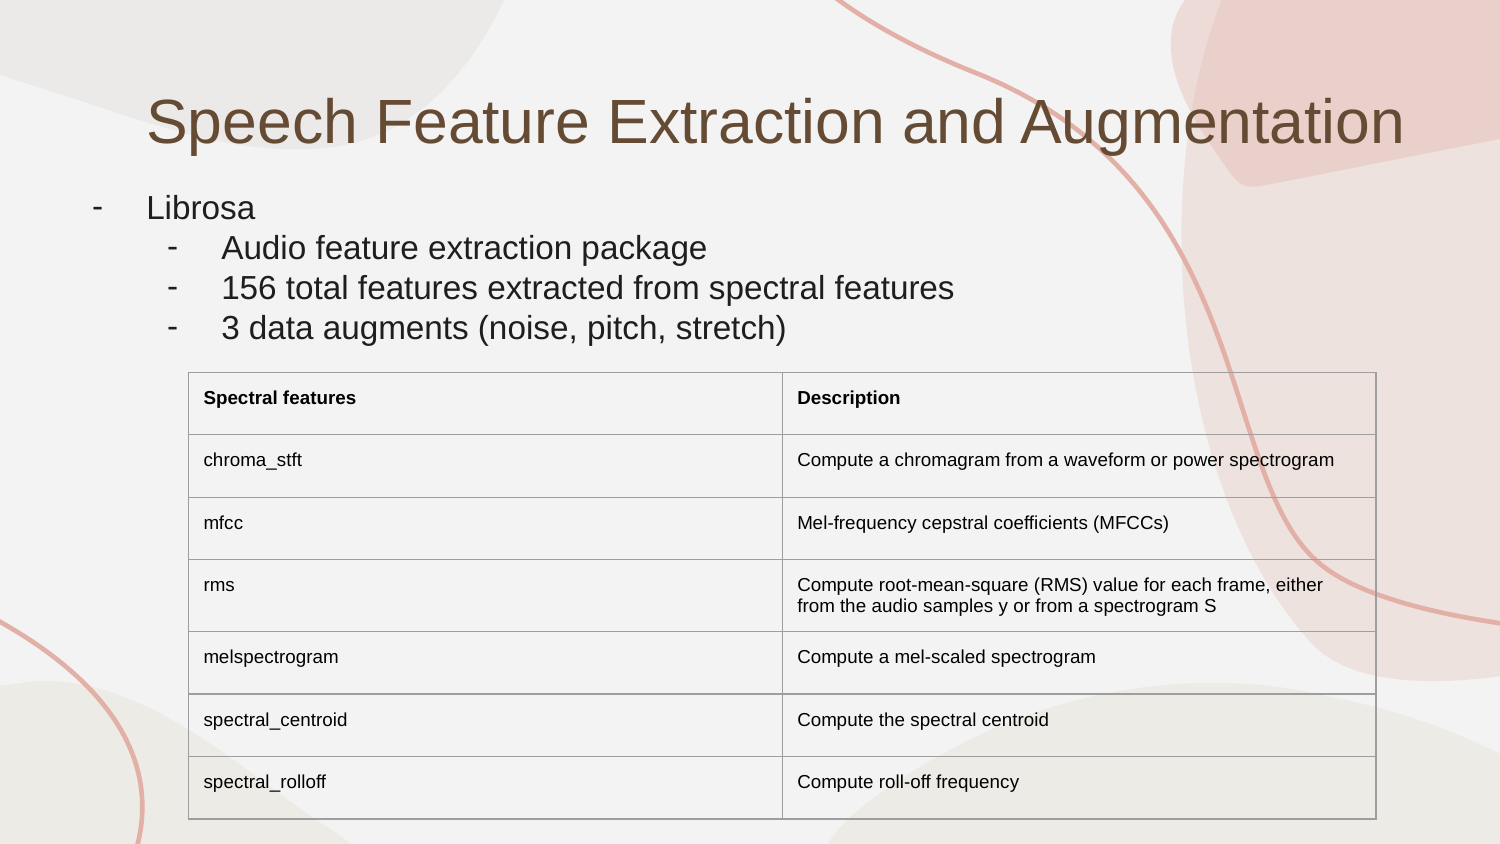

# Speech Feature Extraction and Augmentation
Librosa
Audio feature extraction package
156 total features extracted from spectral features
3 data augments (noise, pitch, stretch)
| Spectral features | Description |
| --- | --- |
| chroma\_stft | Compute a chromagram from a waveform or power spectrogram |
| mfcc | Mel-frequency cepstral coefficients (MFCCs) |
| rms | Compute root-mean-square (RMS) value for each frame, either from the audio samples y or from a spectrogram S |
| melspectrogram | Compute a mel-scaled spectrogram |
| spectral\_centroid | Compute the spectral centroid |
| spectral\_rolloff | Compute roll-off frequency |